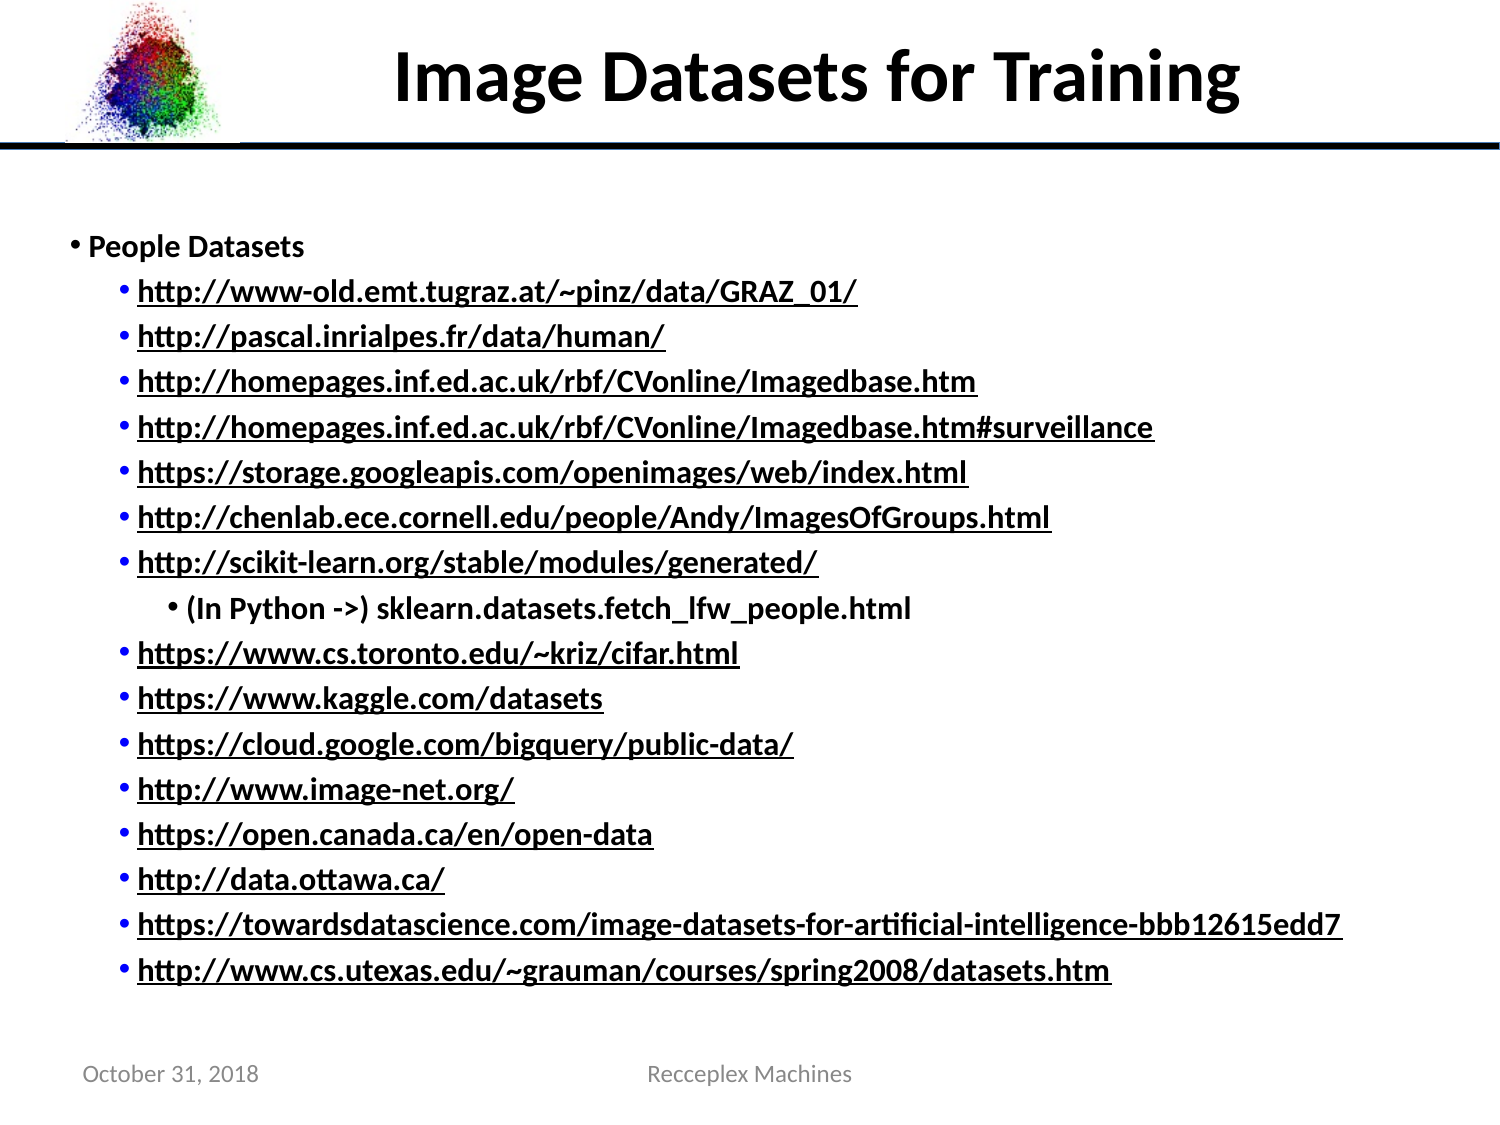

# Image Datasets for Training
People Datasets
http://www-old.emt.tugraz.at/~pinz/data/GRAZ_01/
http://pascal.inrialpes.fr/data/human/
http://homepages.inf.ed.ac.uk/rbf/CVonline/Imagedbase.htm
http://homepages.inf.ed.ac.uk/rbf/CVonline/Imagedbase.htm#surveillance
https://storage.googleapis.com/openimages/web/index.html
http://chenlab.ece.cornell.edu/people/Andy/ImagesOfGroups.html
http://scikit-learn.org/stable/modules/generated/
(In Python ->) sklearn.datasets.fetch_lfw_people.html
https://www.cs.toronto.edu/~kriz/cifar.html
https://www.kaggle.com/datasets
https://cloud.google.com/bigquery/public-data/
http://www.image-net.org/
https://open.canada.ca/en/open-data
http://data.ottawa.ca/
https://towardsdatascience.com/image-datasets-for-artificial-intelligence-bbb12615edd7
http://www.cs.utexas.edu/~grauman/courses/spring2008/datasets.htm
October 31, 2018
Recceplex Machines